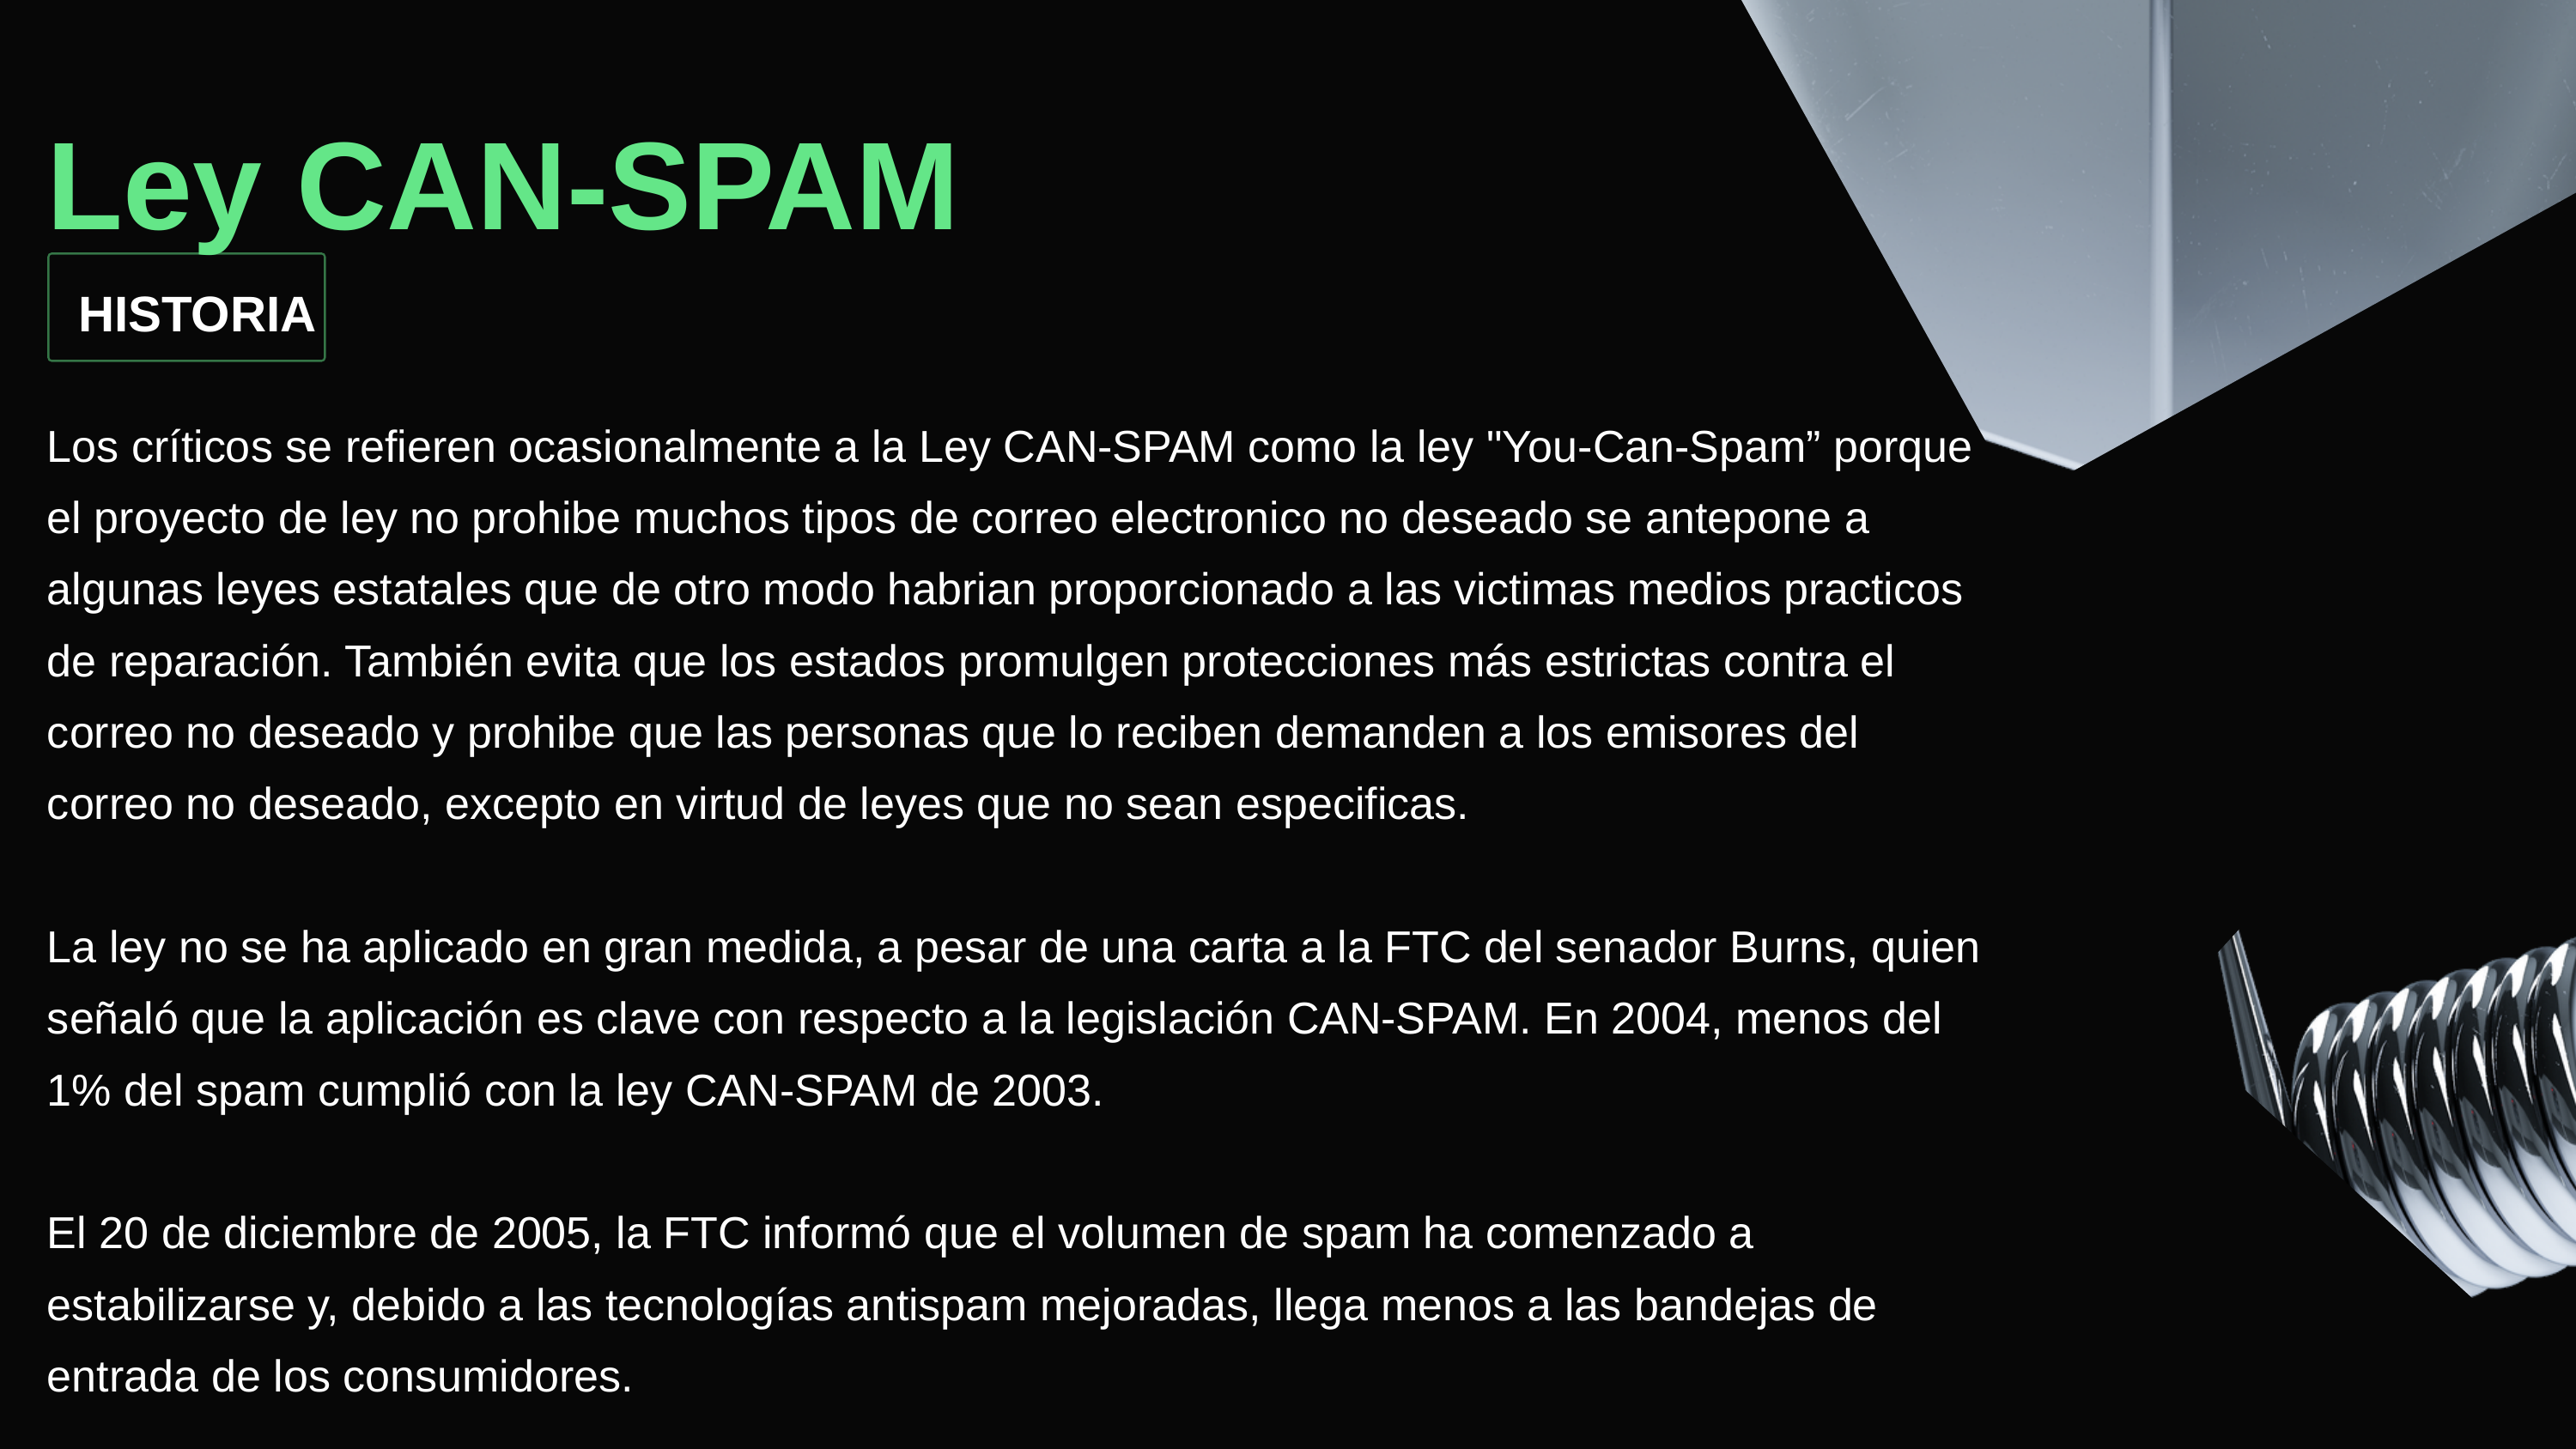

Ley CAN-SPAM

HISTORIA
Los críticos se refieren ocasionalmente a la Ley CAN-SPAM como la ley "You-Can-Spam” porque el proyecto de ley no prohibe muchos tipos de correo electronico no deseado se antepone a algunas leyes estatales que de otro modo habrian proporcionado a las victimas medios practicos de reparación. También evita que los estados promulgen protecciones más estrictas contra el correo no deseado y prohibe que las personas que lo reciben demanden a los emisores del correo no deseado, excepto en virtud de leyes que no sean especificas.

La ley no se ha aplicado en gran medida, a pesar de una carta a la FTC del senador Burns, quien señaló que la aplicación es clave con respecto a la legislación CAN-SPAM. En 2004, menos del 1% del spam cumplió con la ley CAN-SPAM de 2003.

El 20 de diciembre de 2005, la FTC informó que el volumen de spam ha comenzado a estabilizarse y, debido a las tecnologías antispam mejoradas, llega menos a las bandejas de entrada de los consumidores.